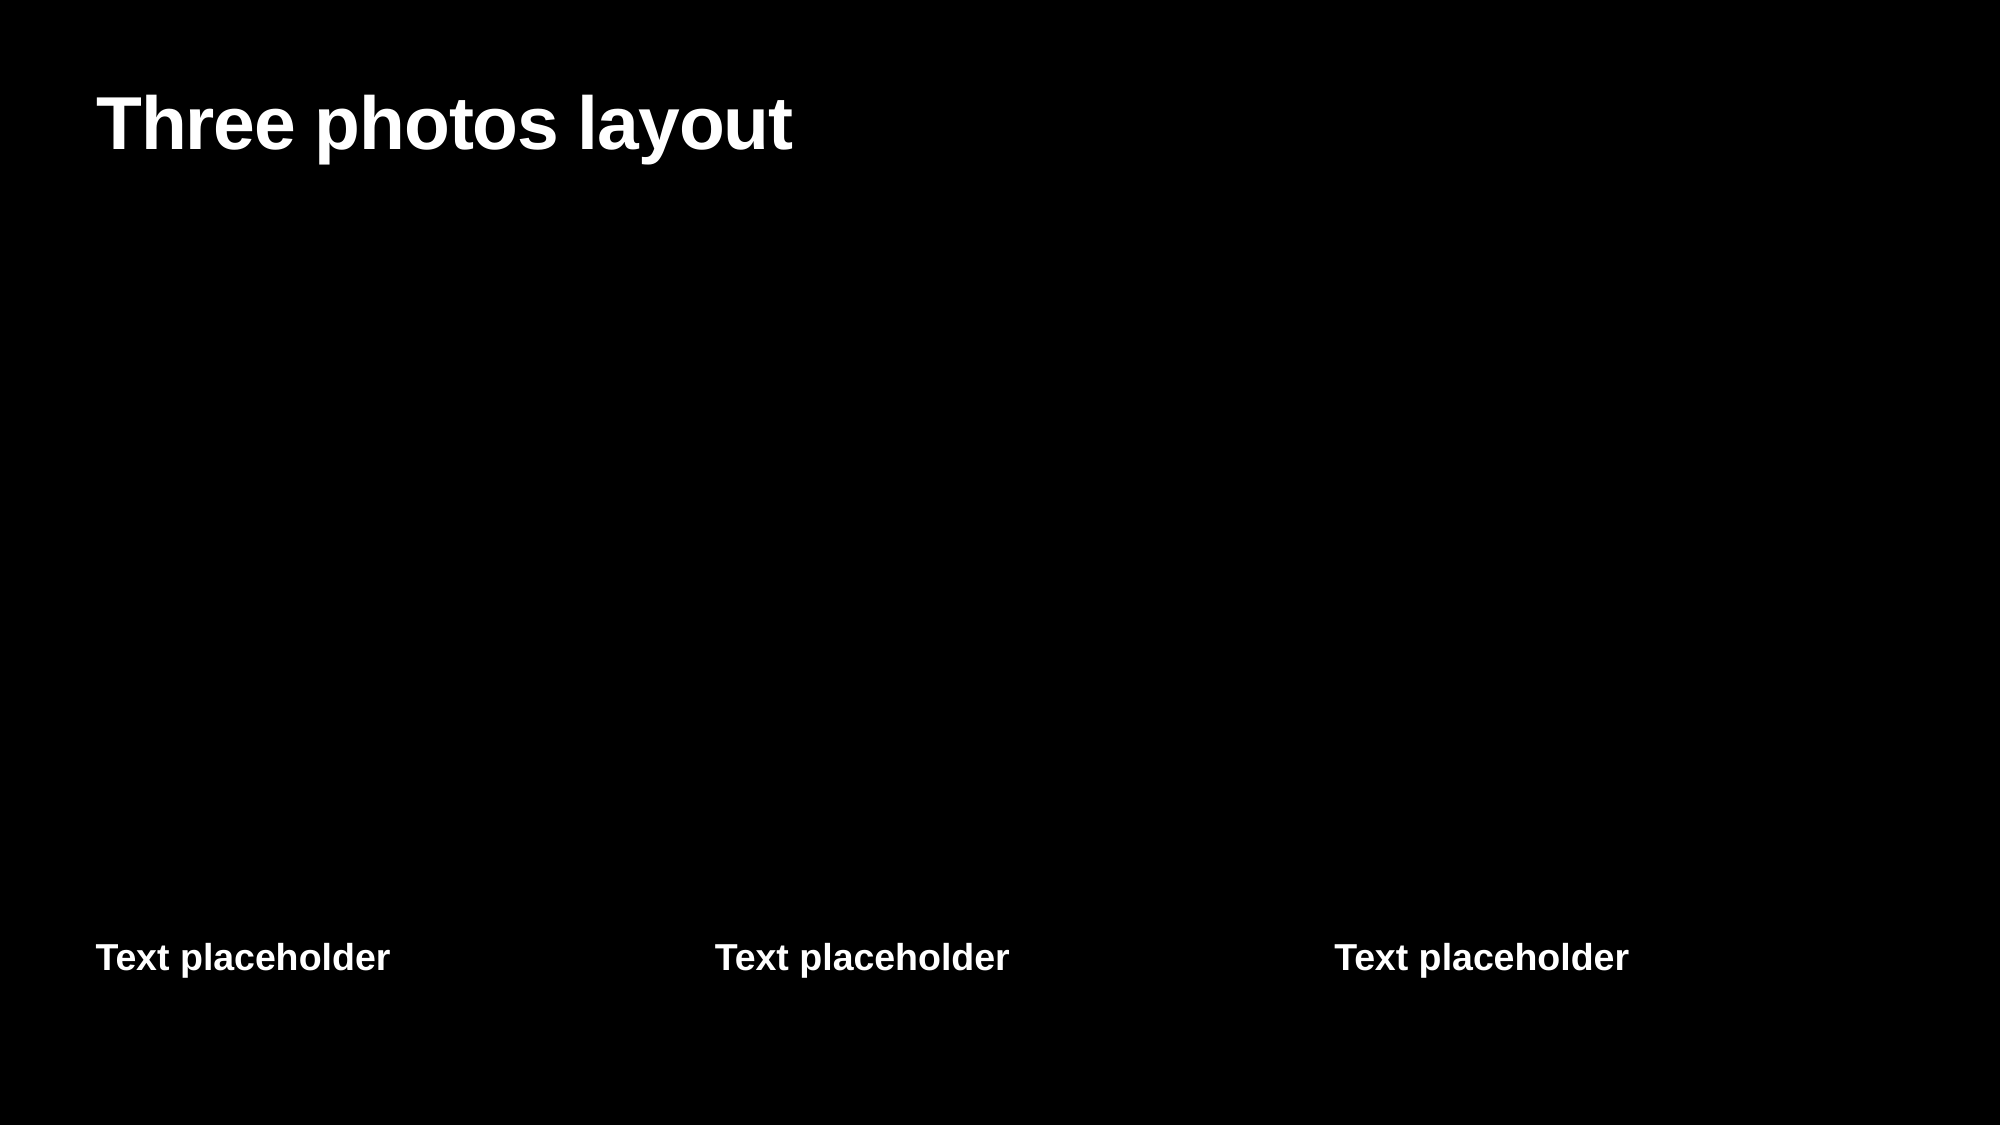

# Three photos layout

Text placeholder
Text placeholder
Text placeholder